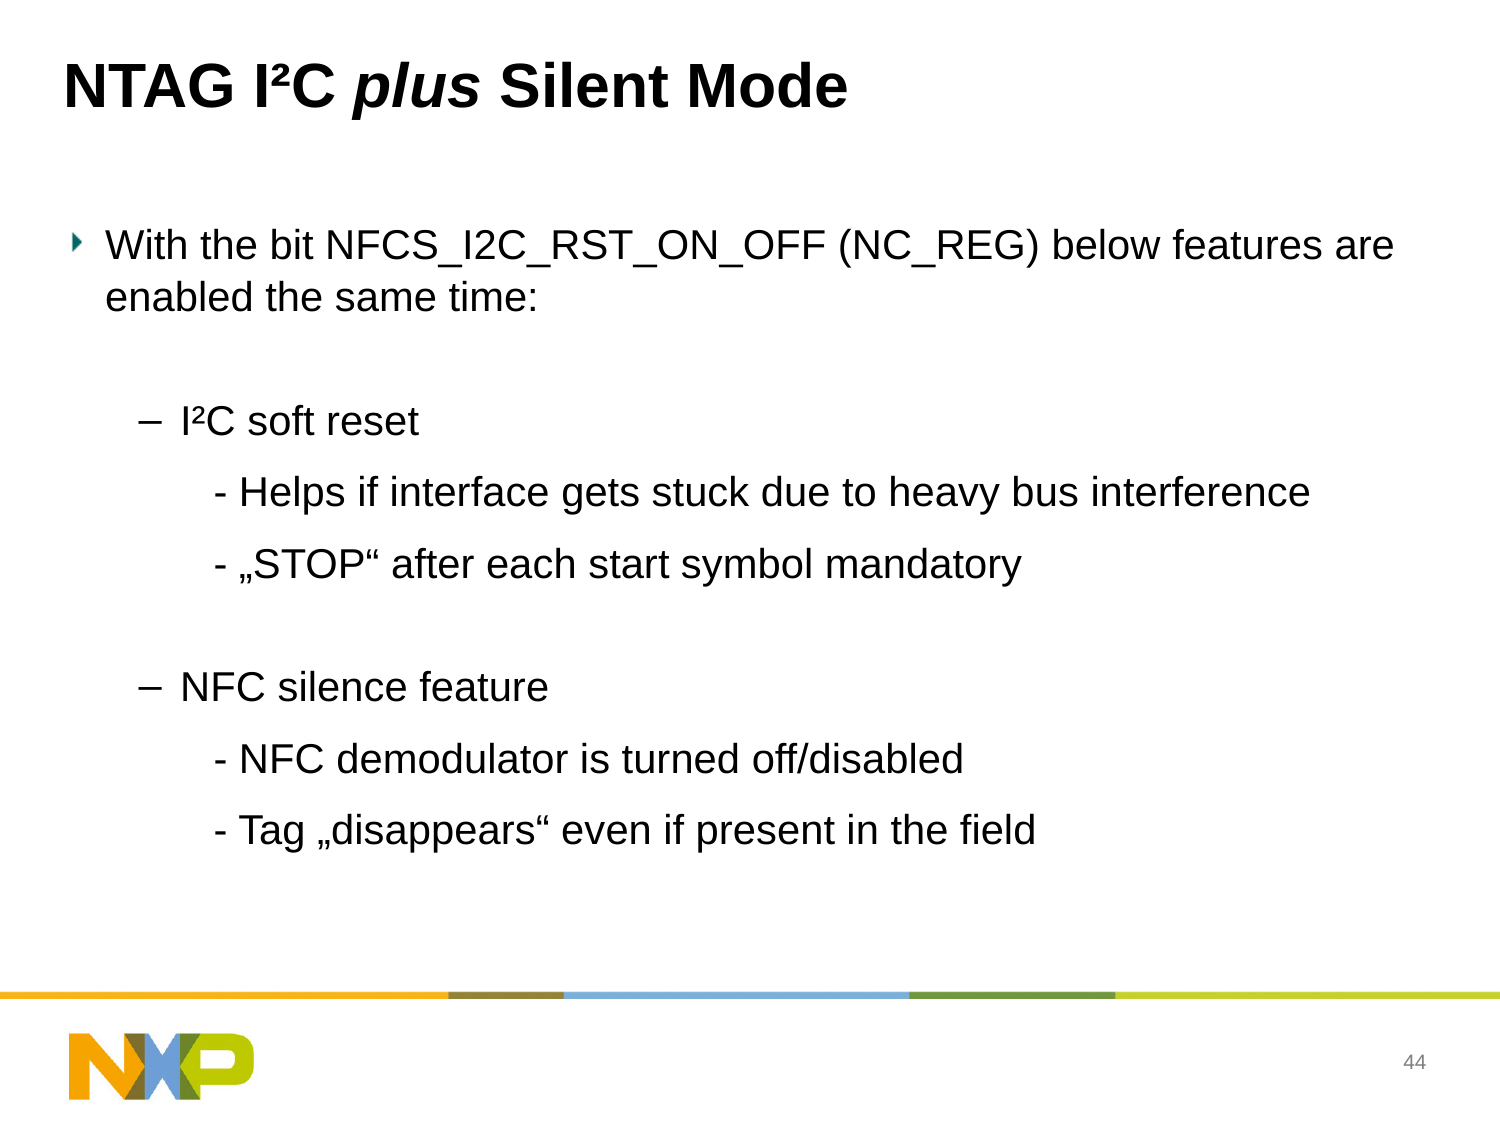

# NTAG I²C plus Silent Mode
With the bit NFCS_I2C_RST_ON_OFF (NC_REG) below features are  enabled the same time:

I²C soft reset
	- Helps if interface gets stuck due to heavy bus interference
	- „STOP“ after each start symbol mandatory

NFC silence feature
	- NFC demodulator is turned off/disabled
	- Tag „disappears“ even if present in the field